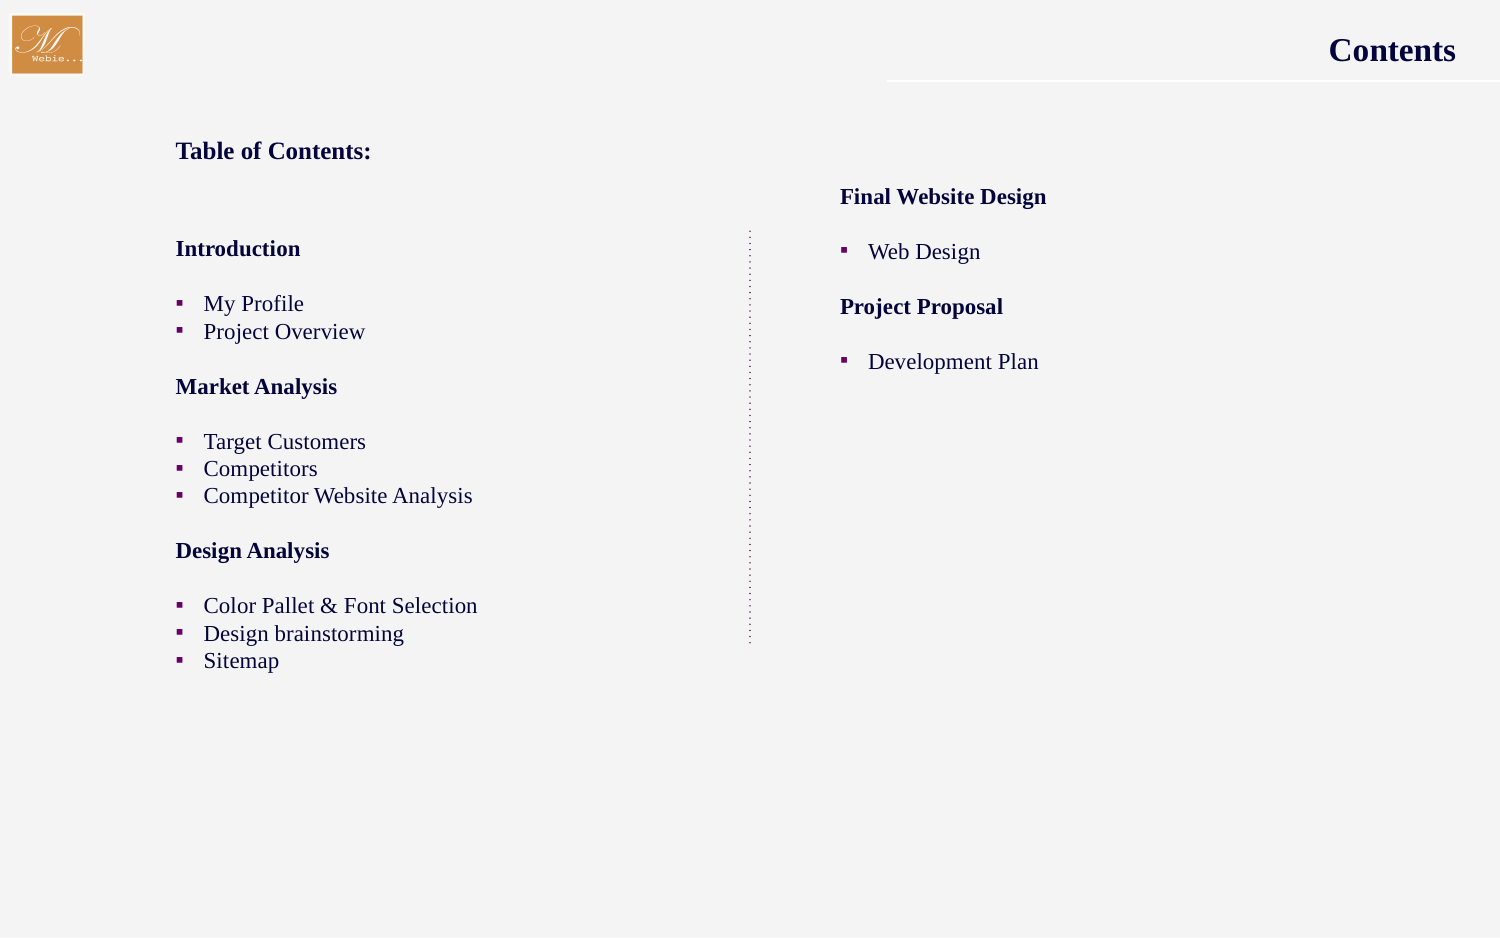

Contents
Table of Contents:
Introduction

My Profile
Project Overview

Market Analysis

Target Customers
Competitors
Competitor Website Analysis

Design Analysis

Color Pallet & Font Selection
Design brainstorming
Sitemap

Final Website Design

Web Design

Project Proposal

Development Plan